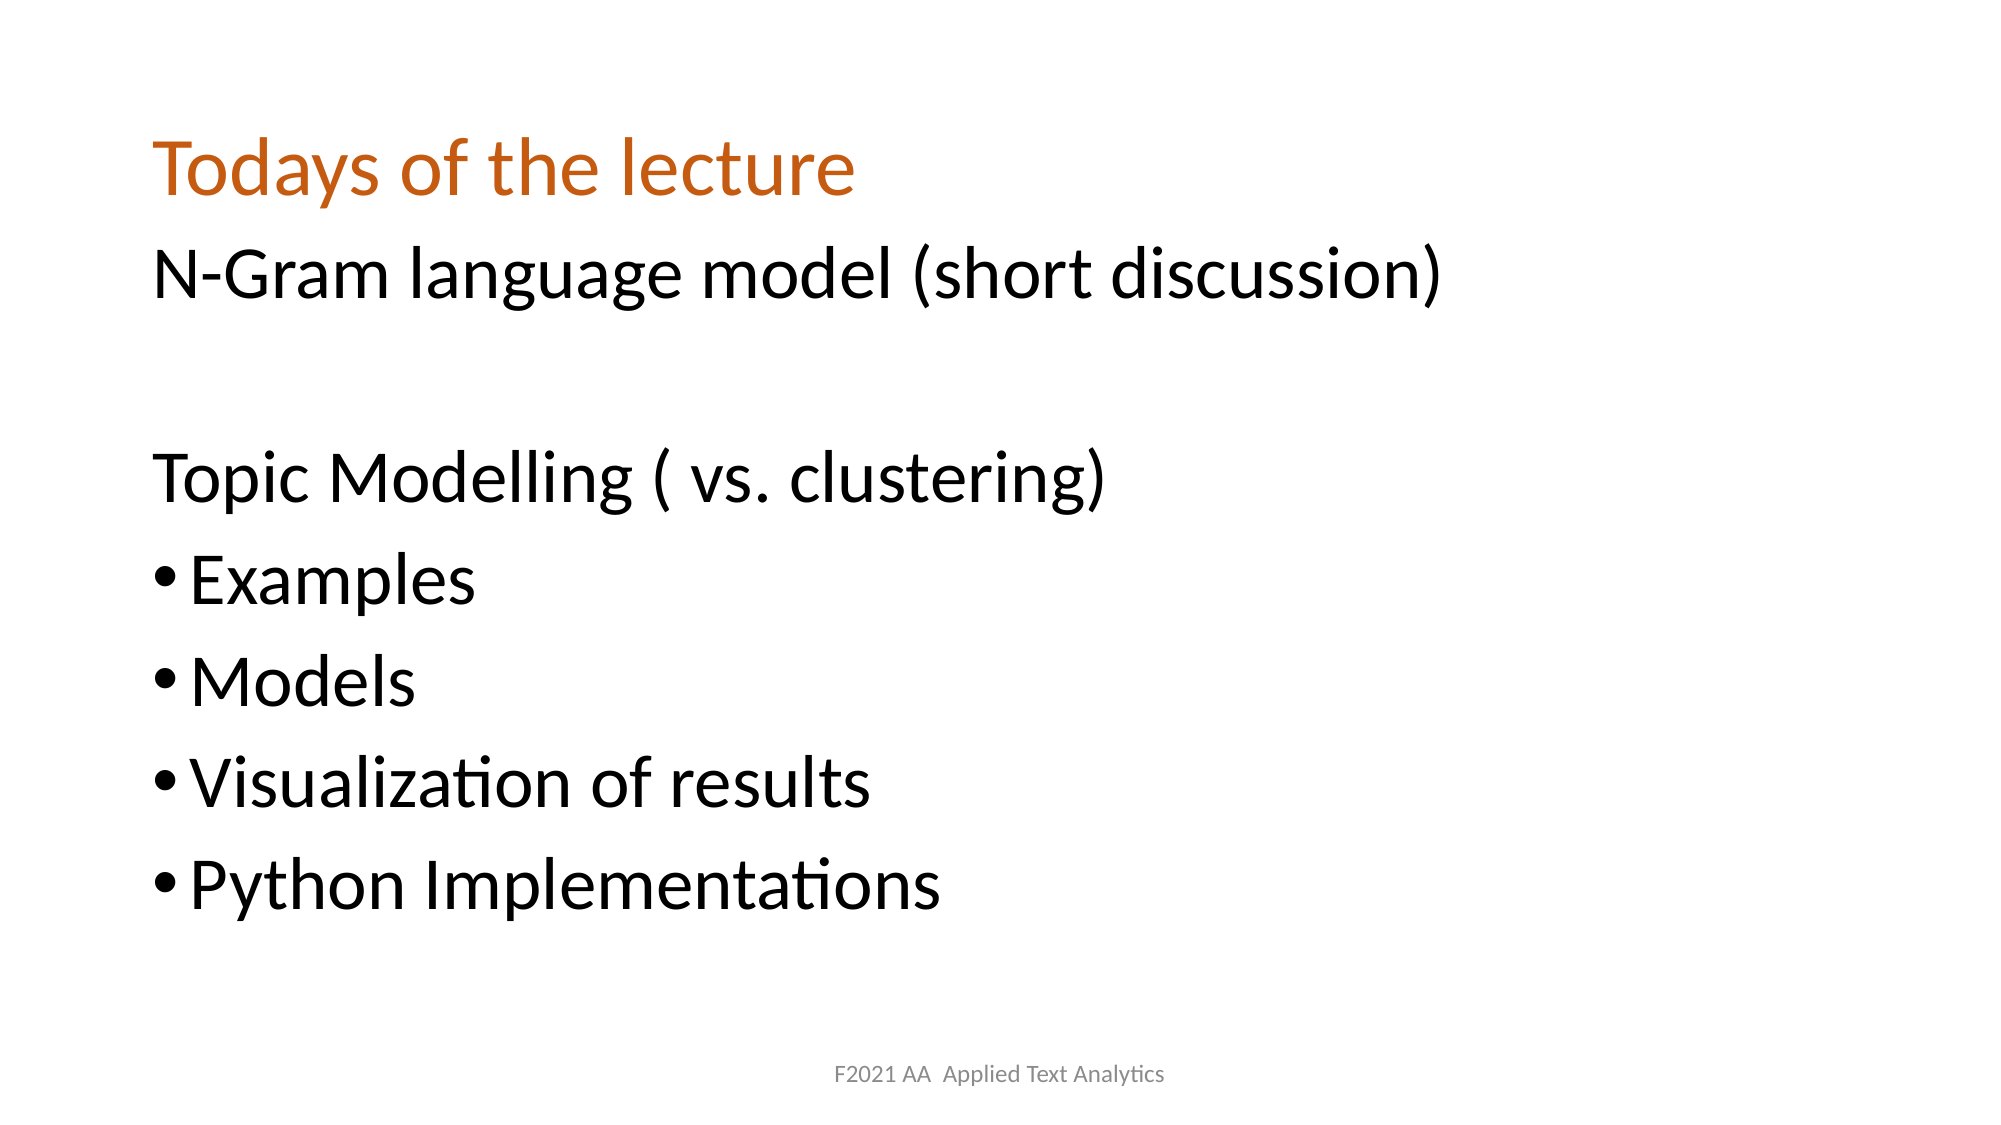

# Todays of the lecture
N-Gram language model (short discussion)

Topic Modelling ( vs. clustering)
Examples
Models
Visualization of results
Python Implementations

F2021 AA  Applied Text Analytics